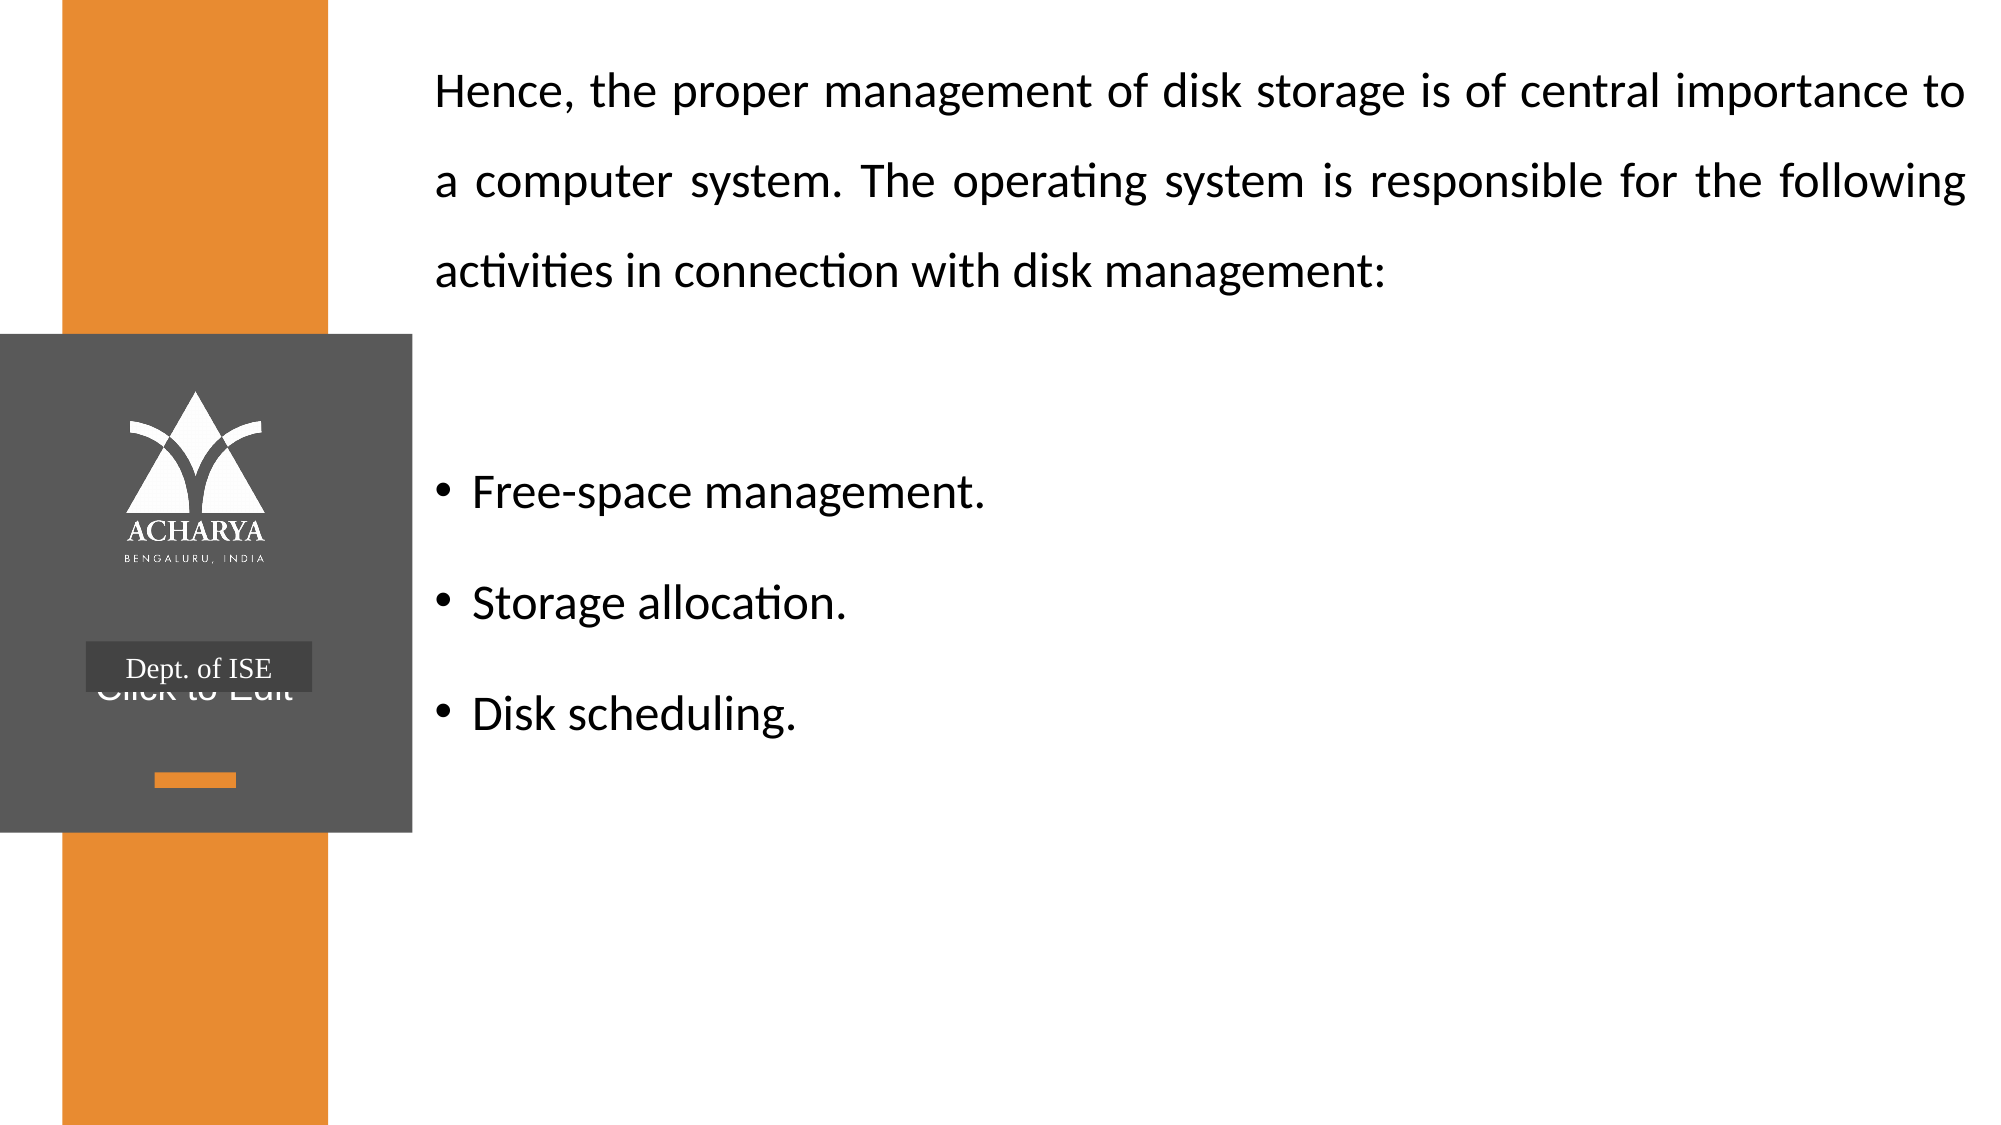

Hence, the proper management of disk storage is of central importance to a computer system. The operating system is responsible for the following activities in connection with disk management:

Free-space management.
Storage allocation.
Disk scheduling.

Dept. of ISE